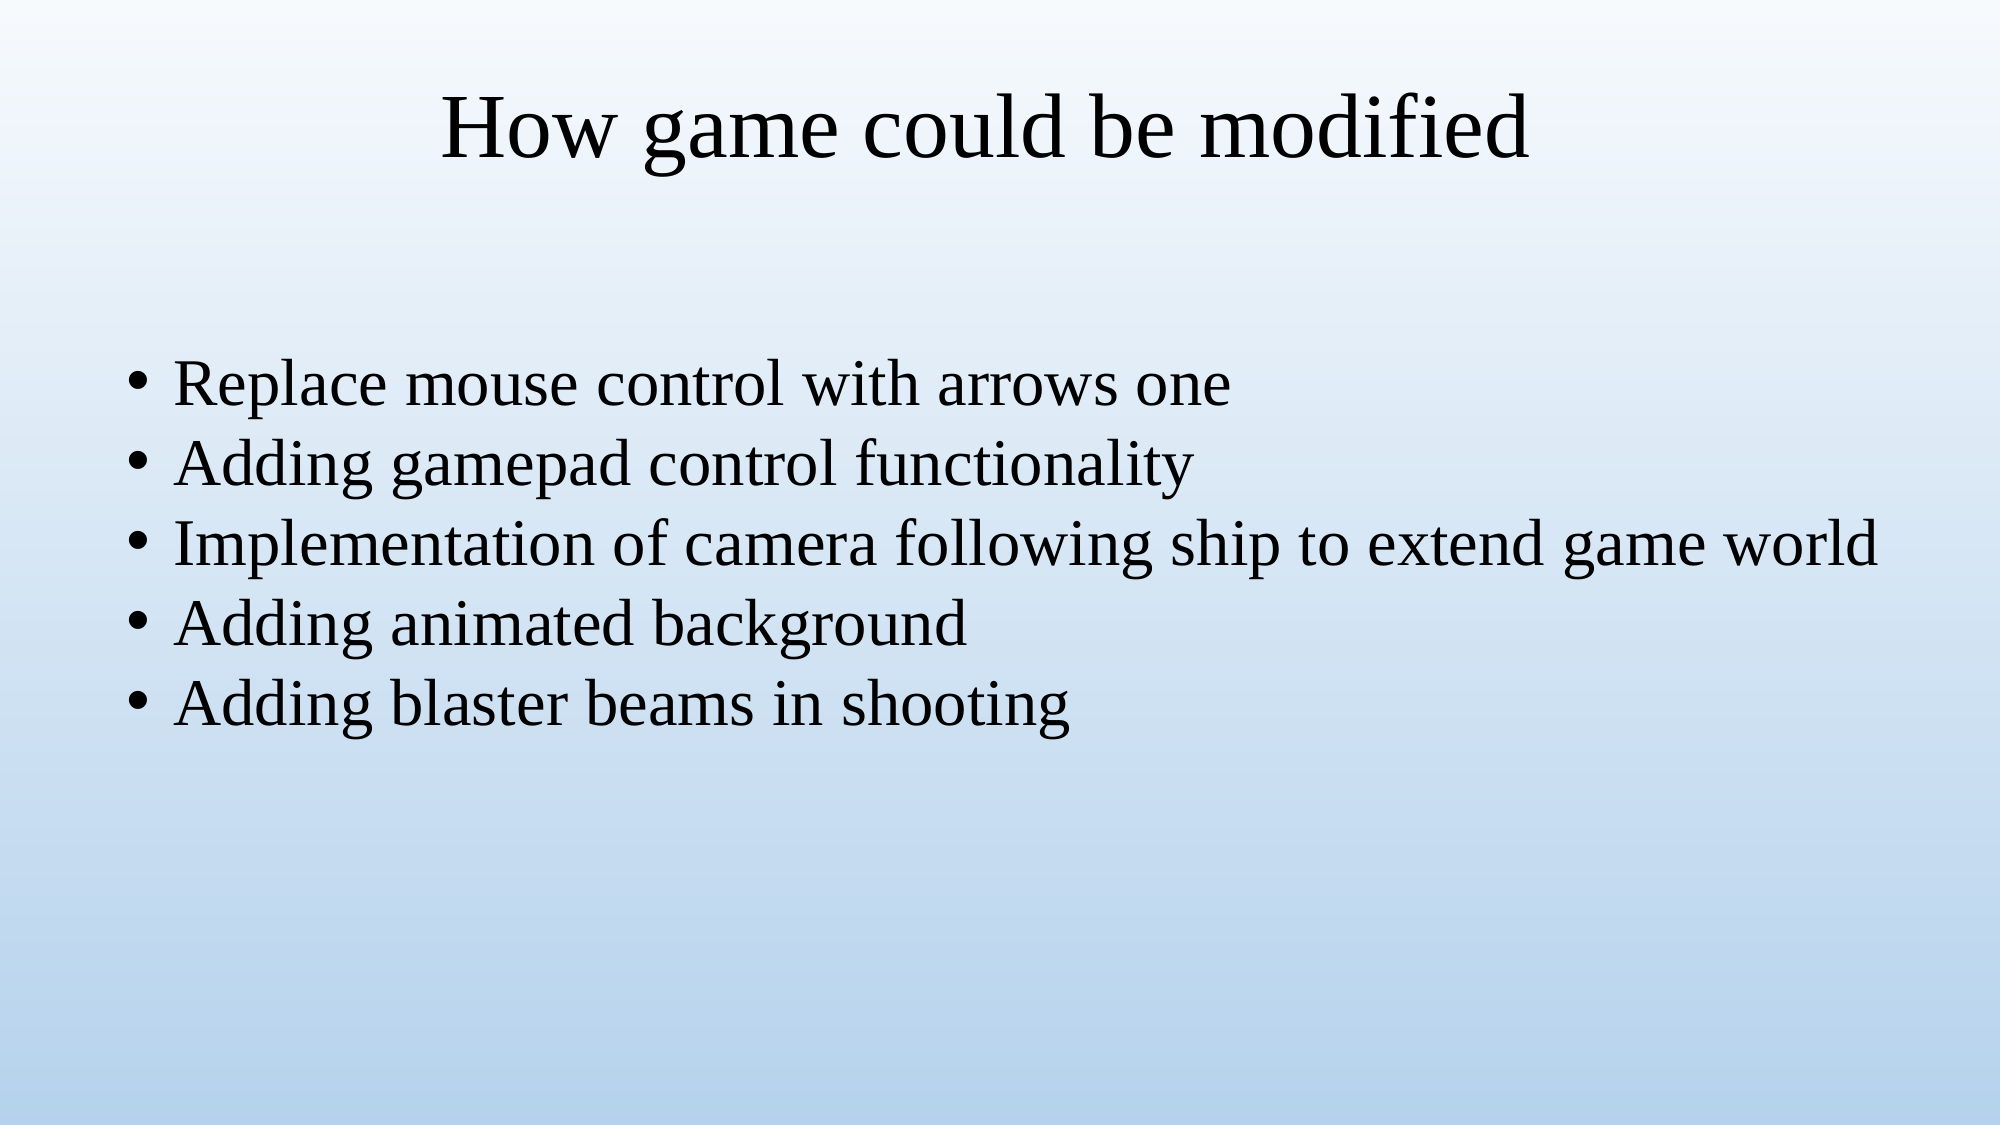

# How game could be modified
Replace mouse control with arrows one
Adding gamepad control functionality
Implementation of camera following ship to extend game world
Adding animated background
Adding blaster beams in shooting